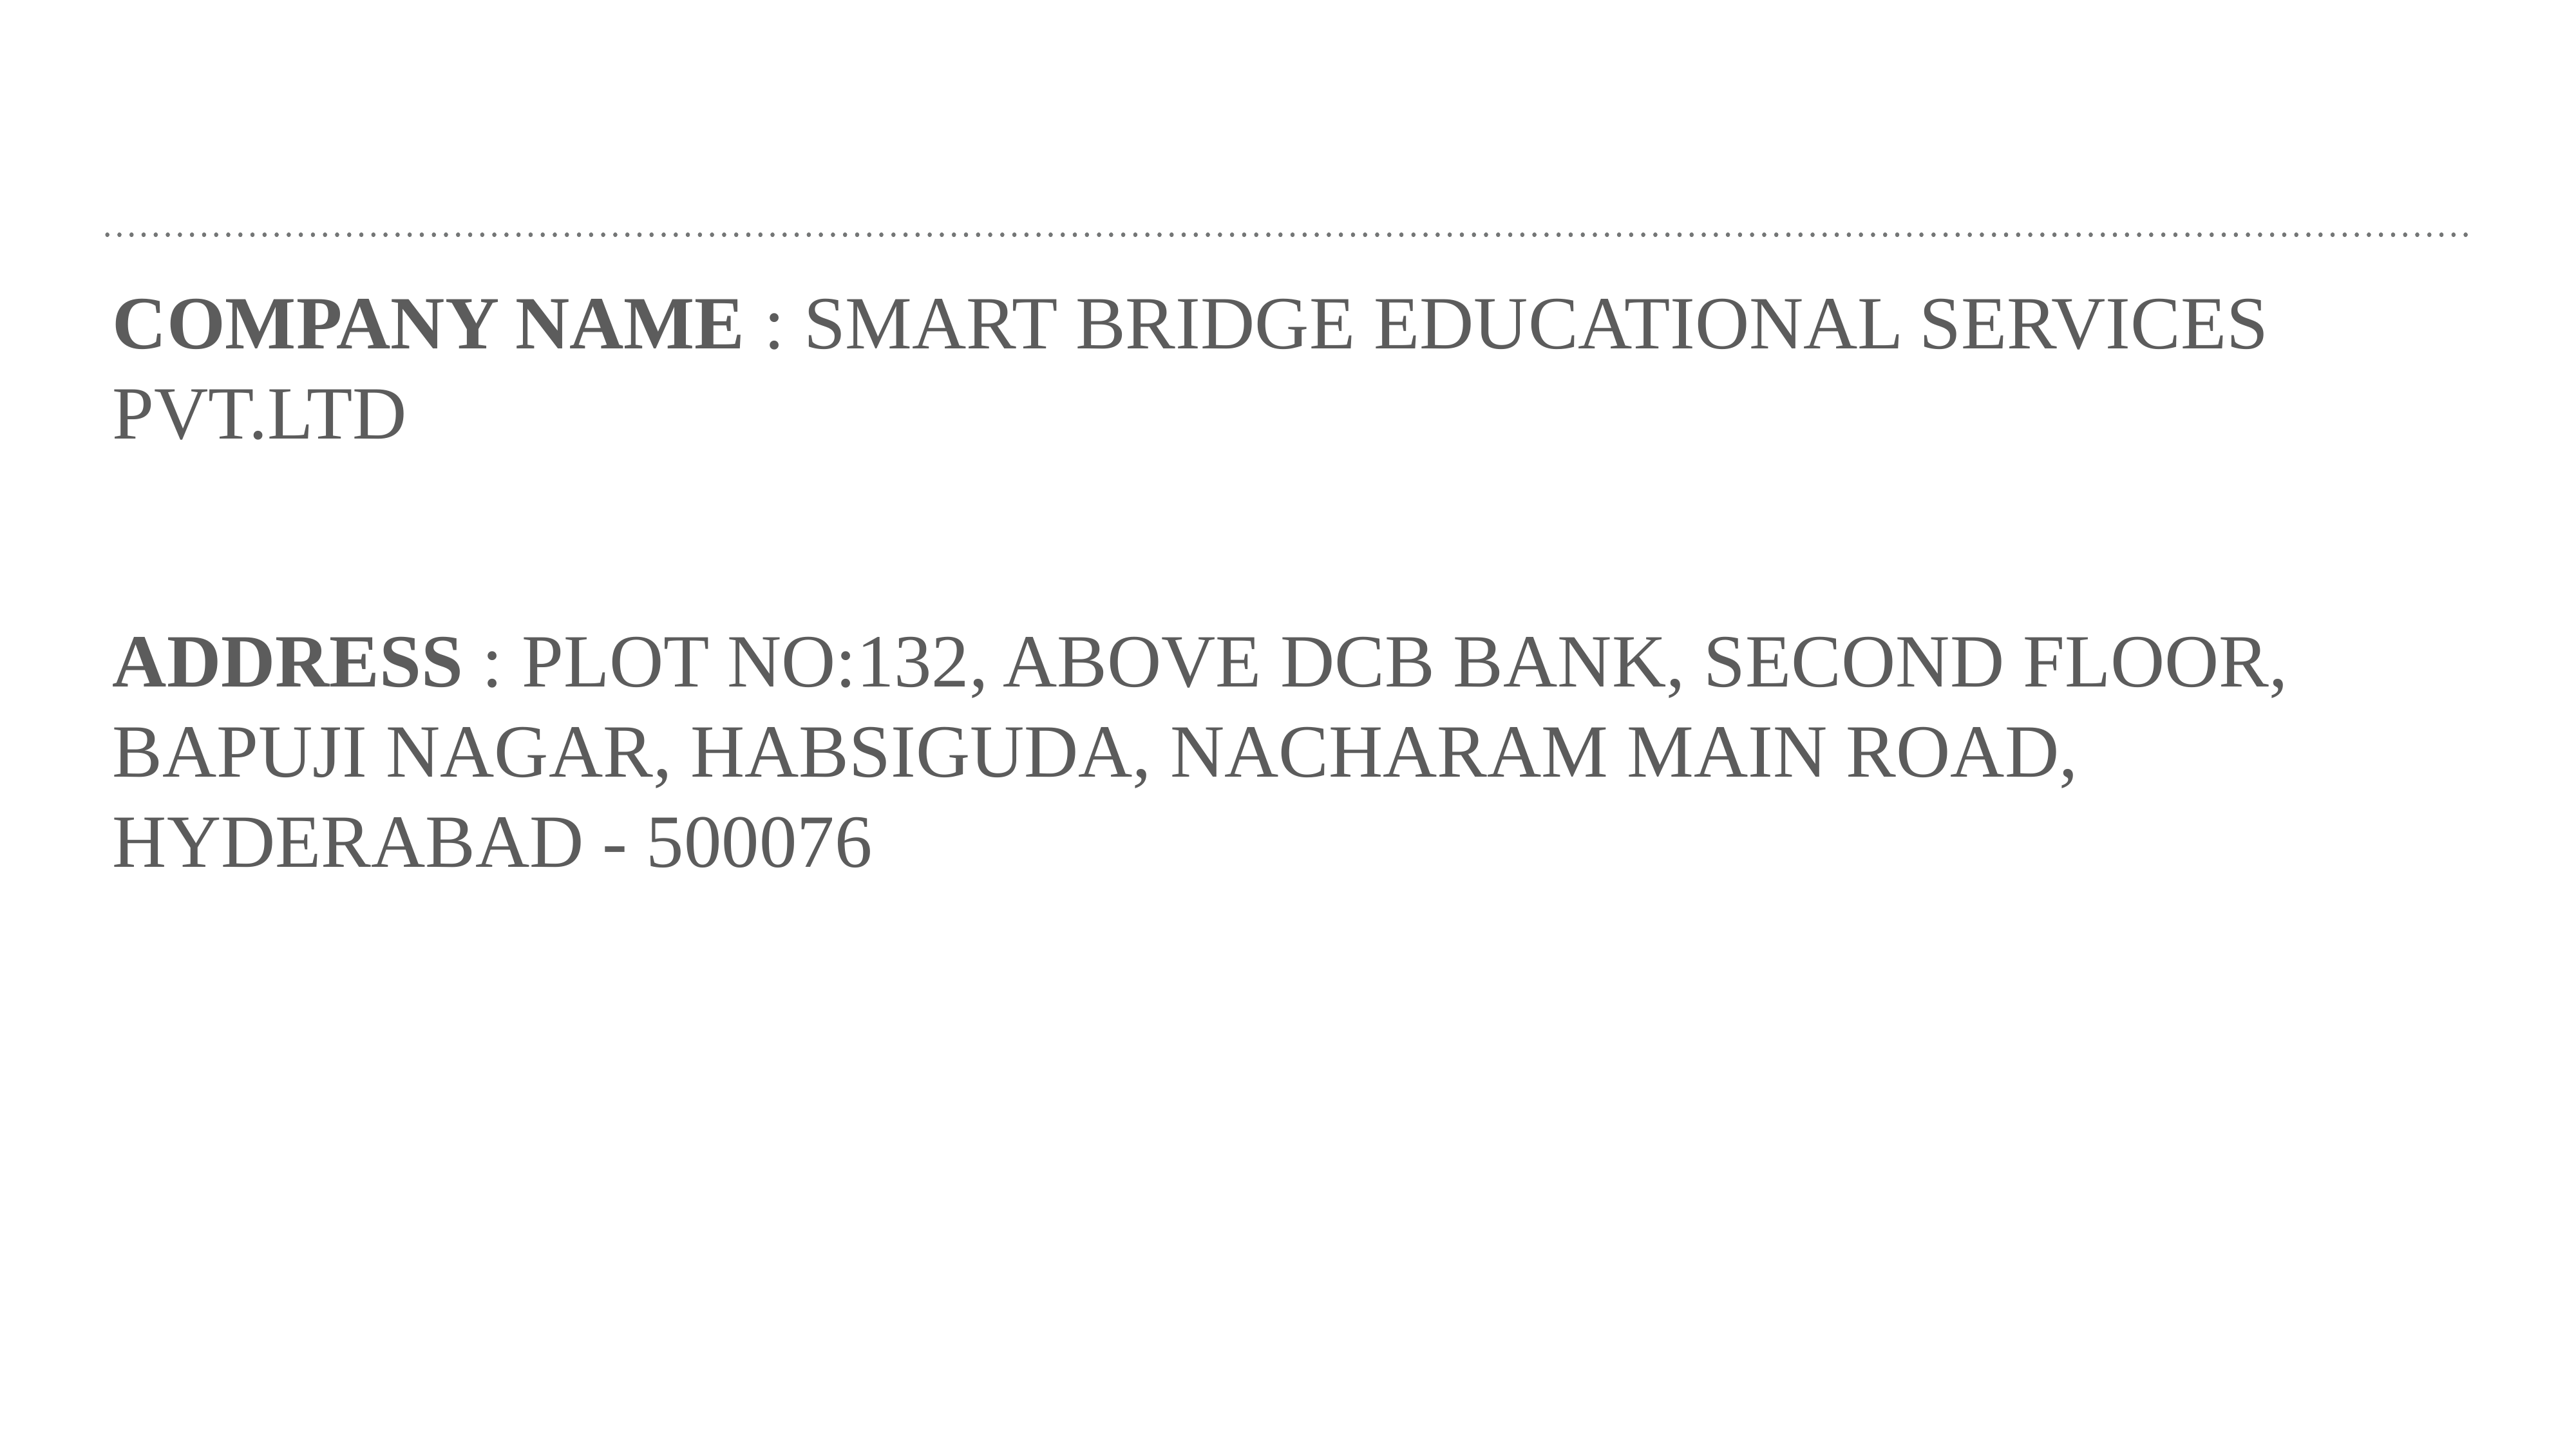

COMPANY NAME : SMART BRIDGE EDUCATIONAL SERVICES PVT.LTD

ADDRESS : PLOT NO:132, ABOVE DCB BANK, SECOND FLOOR, BAPUJI NAGAR, HABSIGUDA, NACHARAM MAIN ROAD, HYDERABAD - 500076